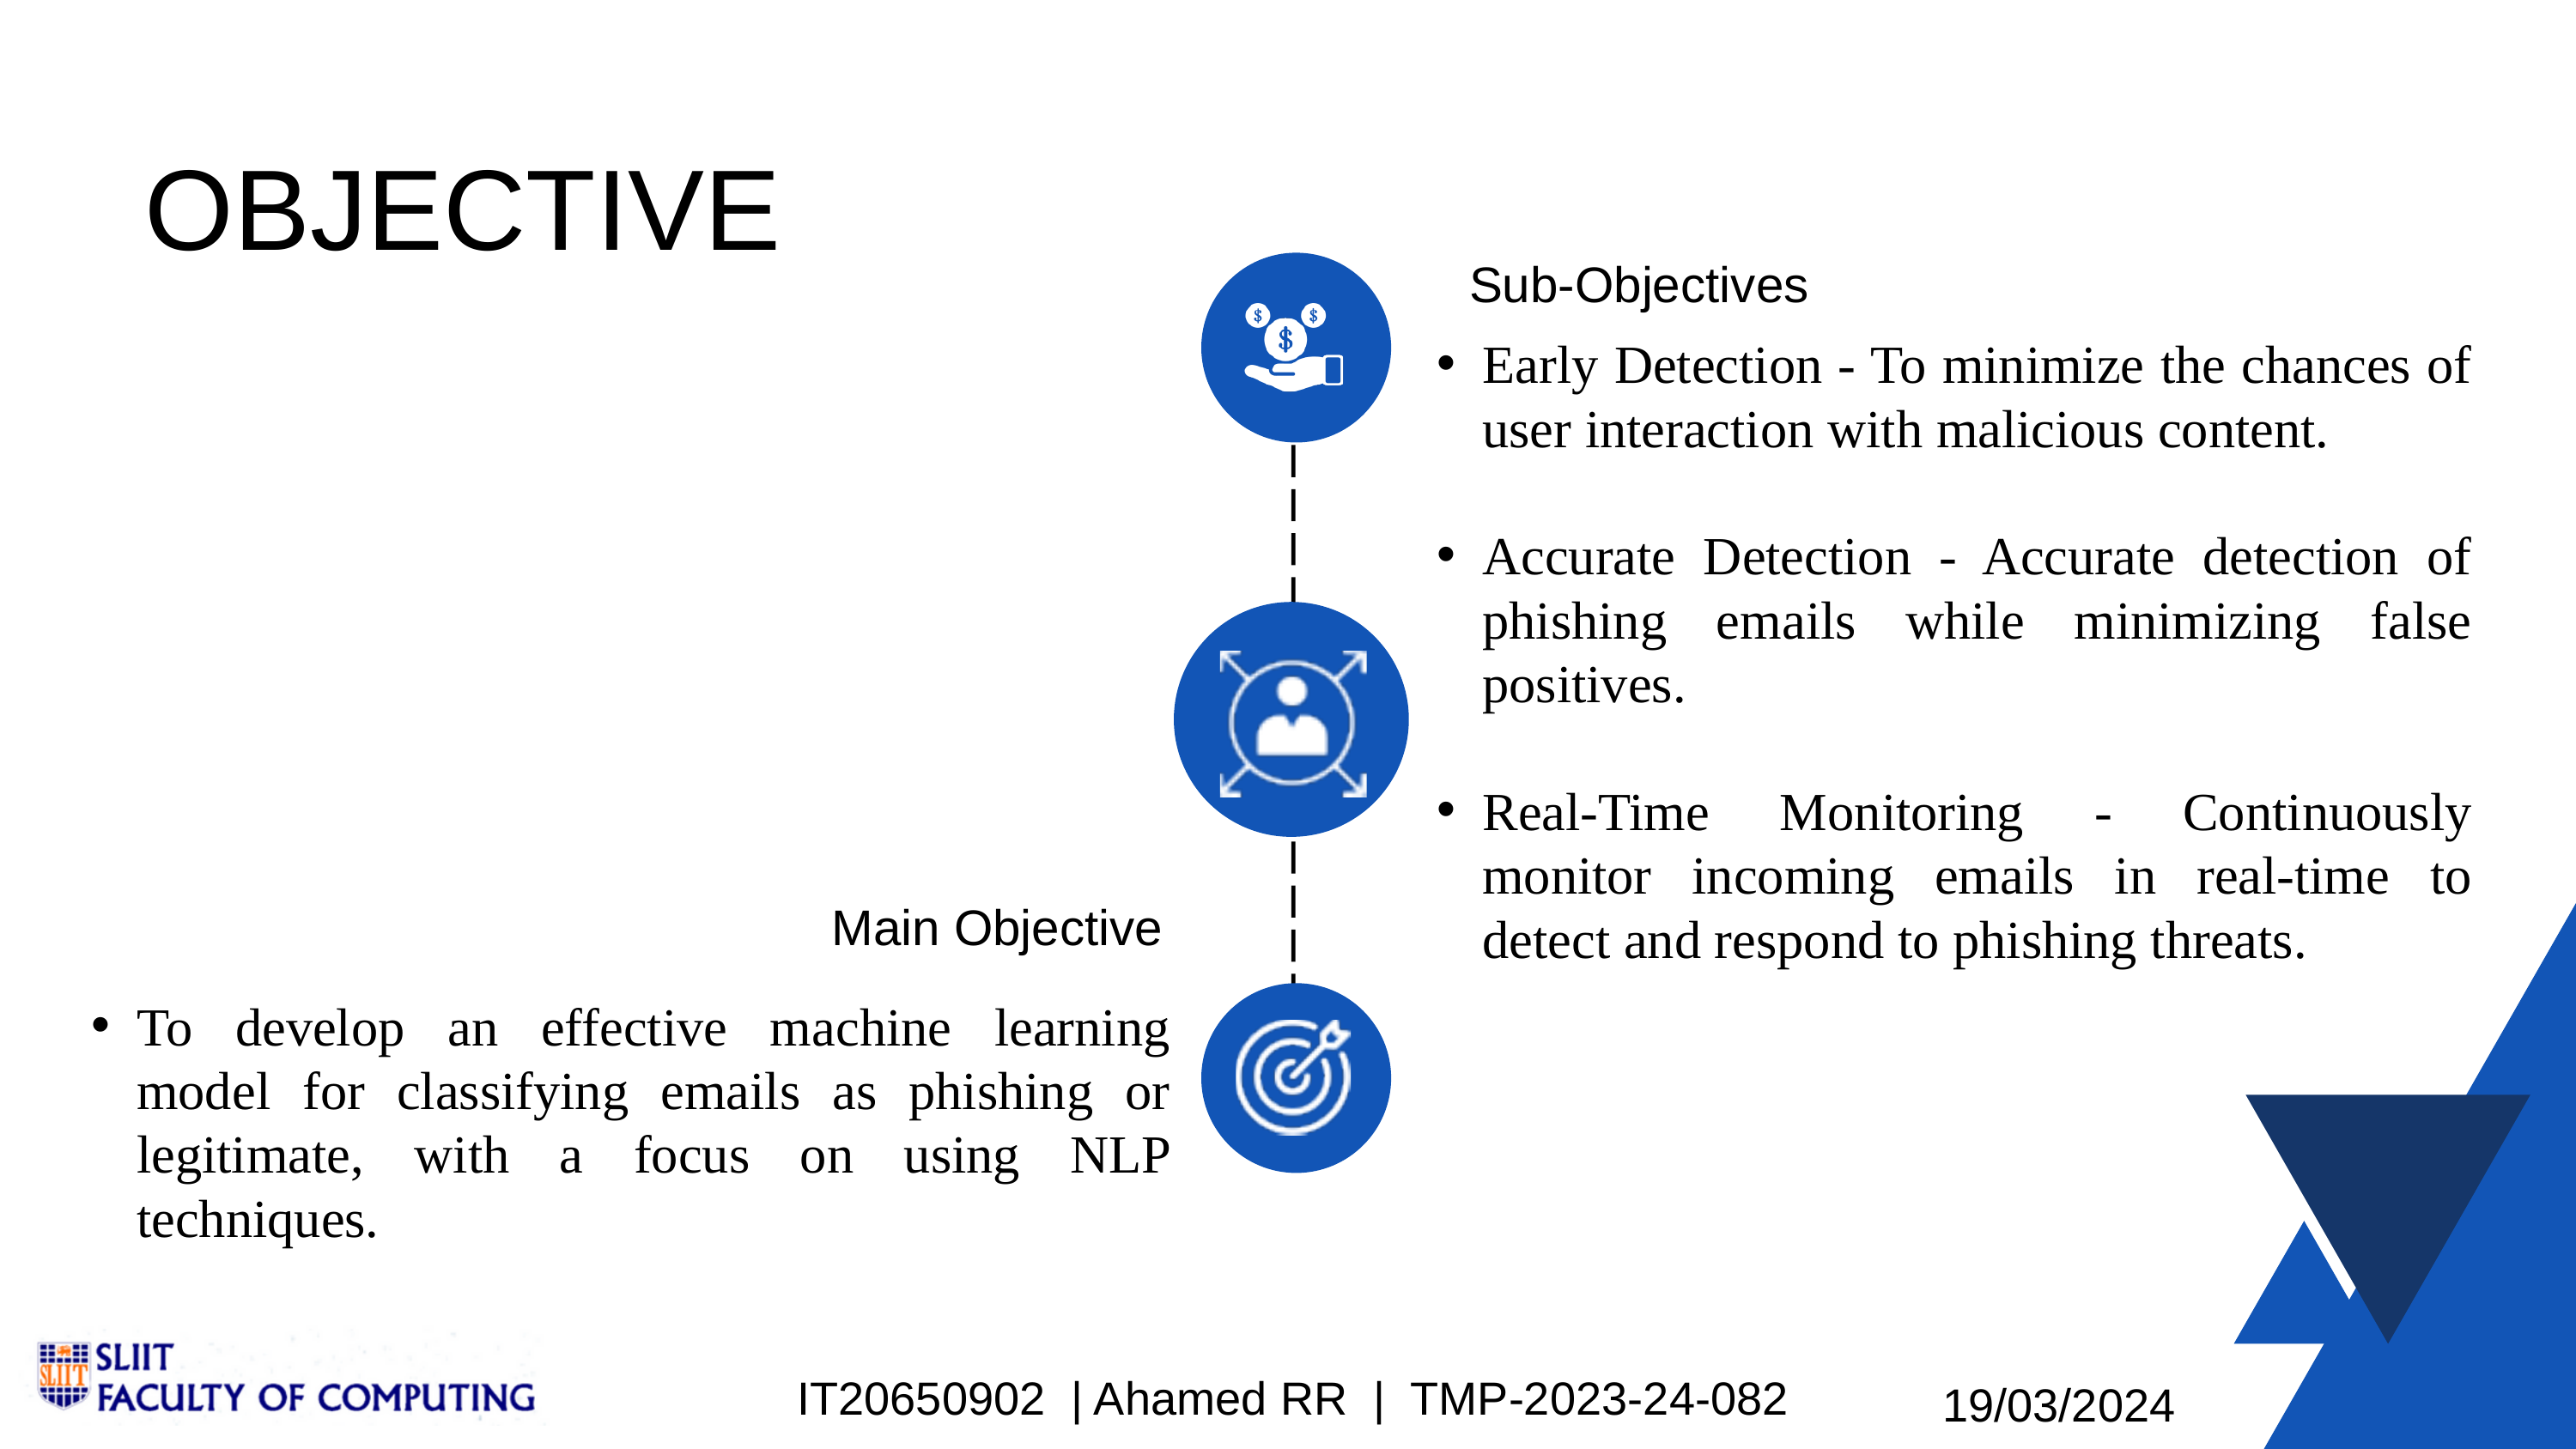

OBJECTIVE
Sub-Objectives

Early Detection - To minimize the chances of user interaction with malicious content.

Accurate Detection - Accurate detection of phishing emails while minimizing false positives.

Real-Time Monitoring - Continuously monitor incoming emails in real-time to detect and respond to phishing threats.

Main Objective

To develop an effective machine learning model for classifying emails as phishing or legitimate, with a focus on using NLP techniques.

IT20650902  | Ahamed RR  |  TMP-2023-24-082
19/03/2024